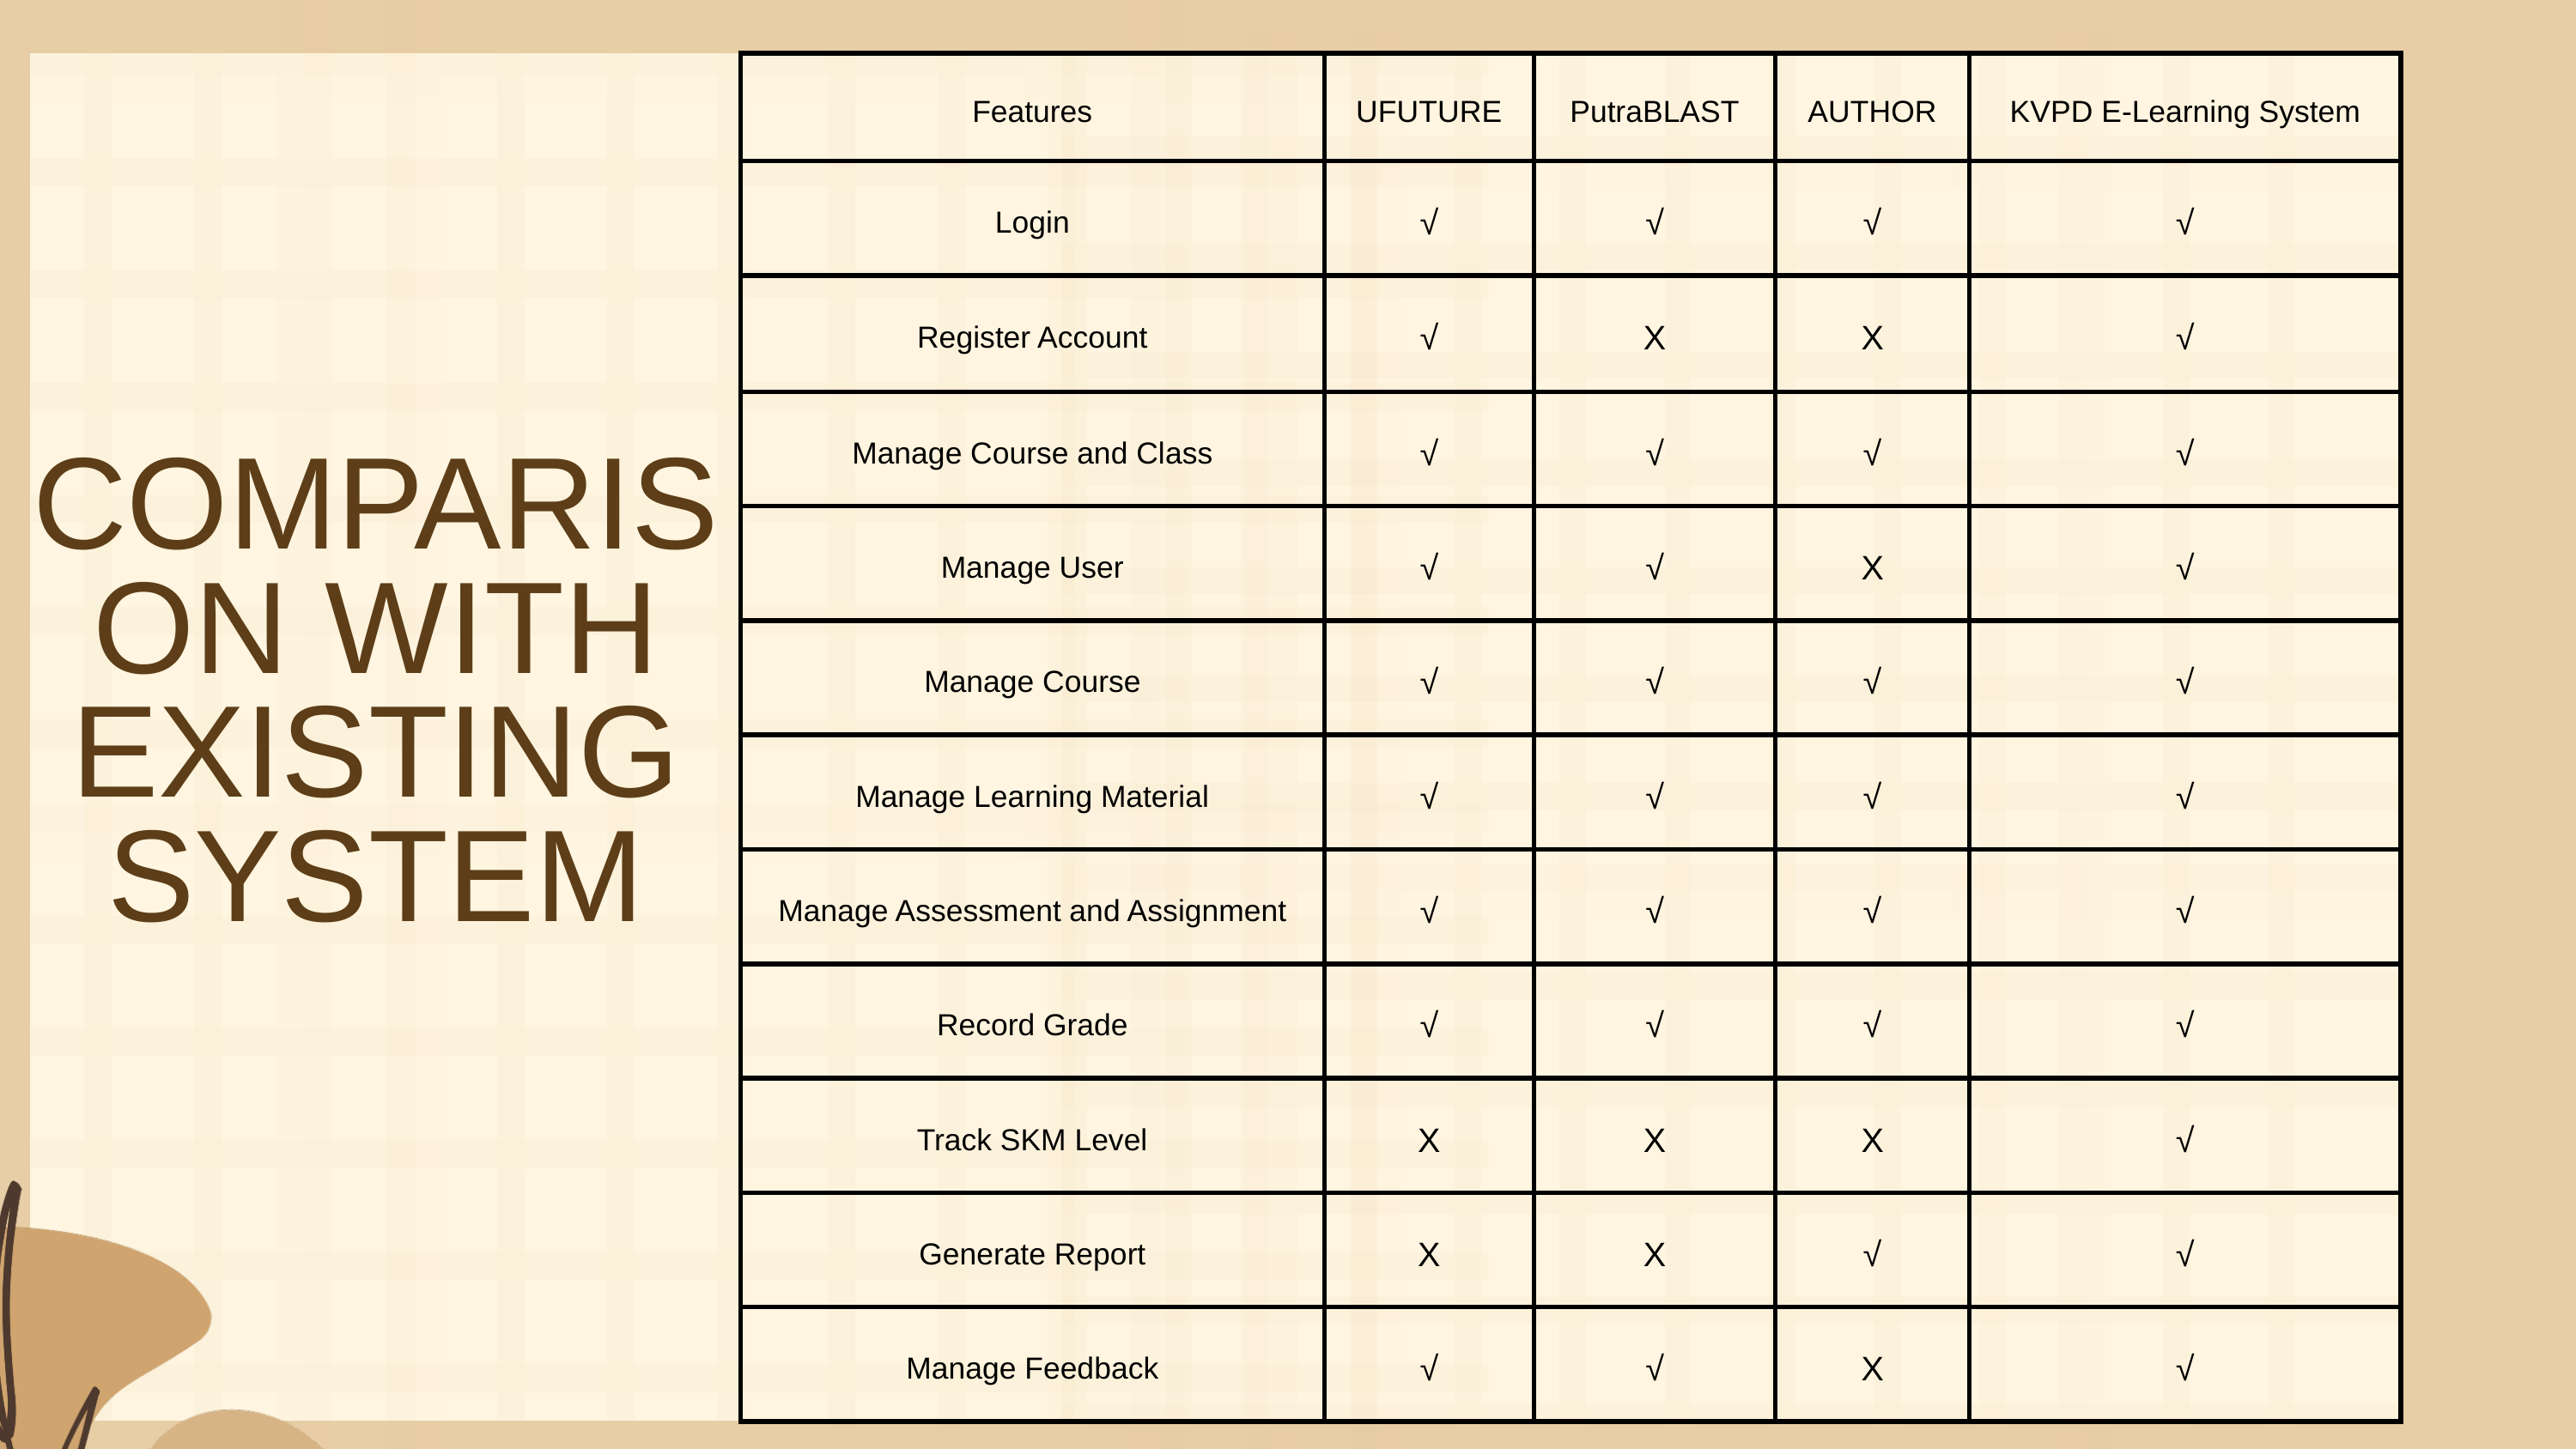

| Features | UFUTURE | PutraBLAST | AUTHOR | KVPD E-Learning System |
| --- | --- | --- | --- | --- |
| Login | √ | √ | √ | √ |
| Register Account | √ | X | X | √ |
| Manage Course and Class | √ | √ | √ | √ |
| Manage User | √ | √ | X | √ |
| Manage Course | √ | √ | √ | √ |
| Manage Learning Material | √ | √ | √ | √ |
| Manage Assessment and Assignment | √ | √ | √ | √ |
| Record Grade | √ | √ | √ | √ |
| Track SKM Level | X | X | X | √ |
| Generate Report | X | X | √ | √ |
| Manage Feedback | √ | √ | X | √ |
COMPARISON WITH EXISTING SYSTEM